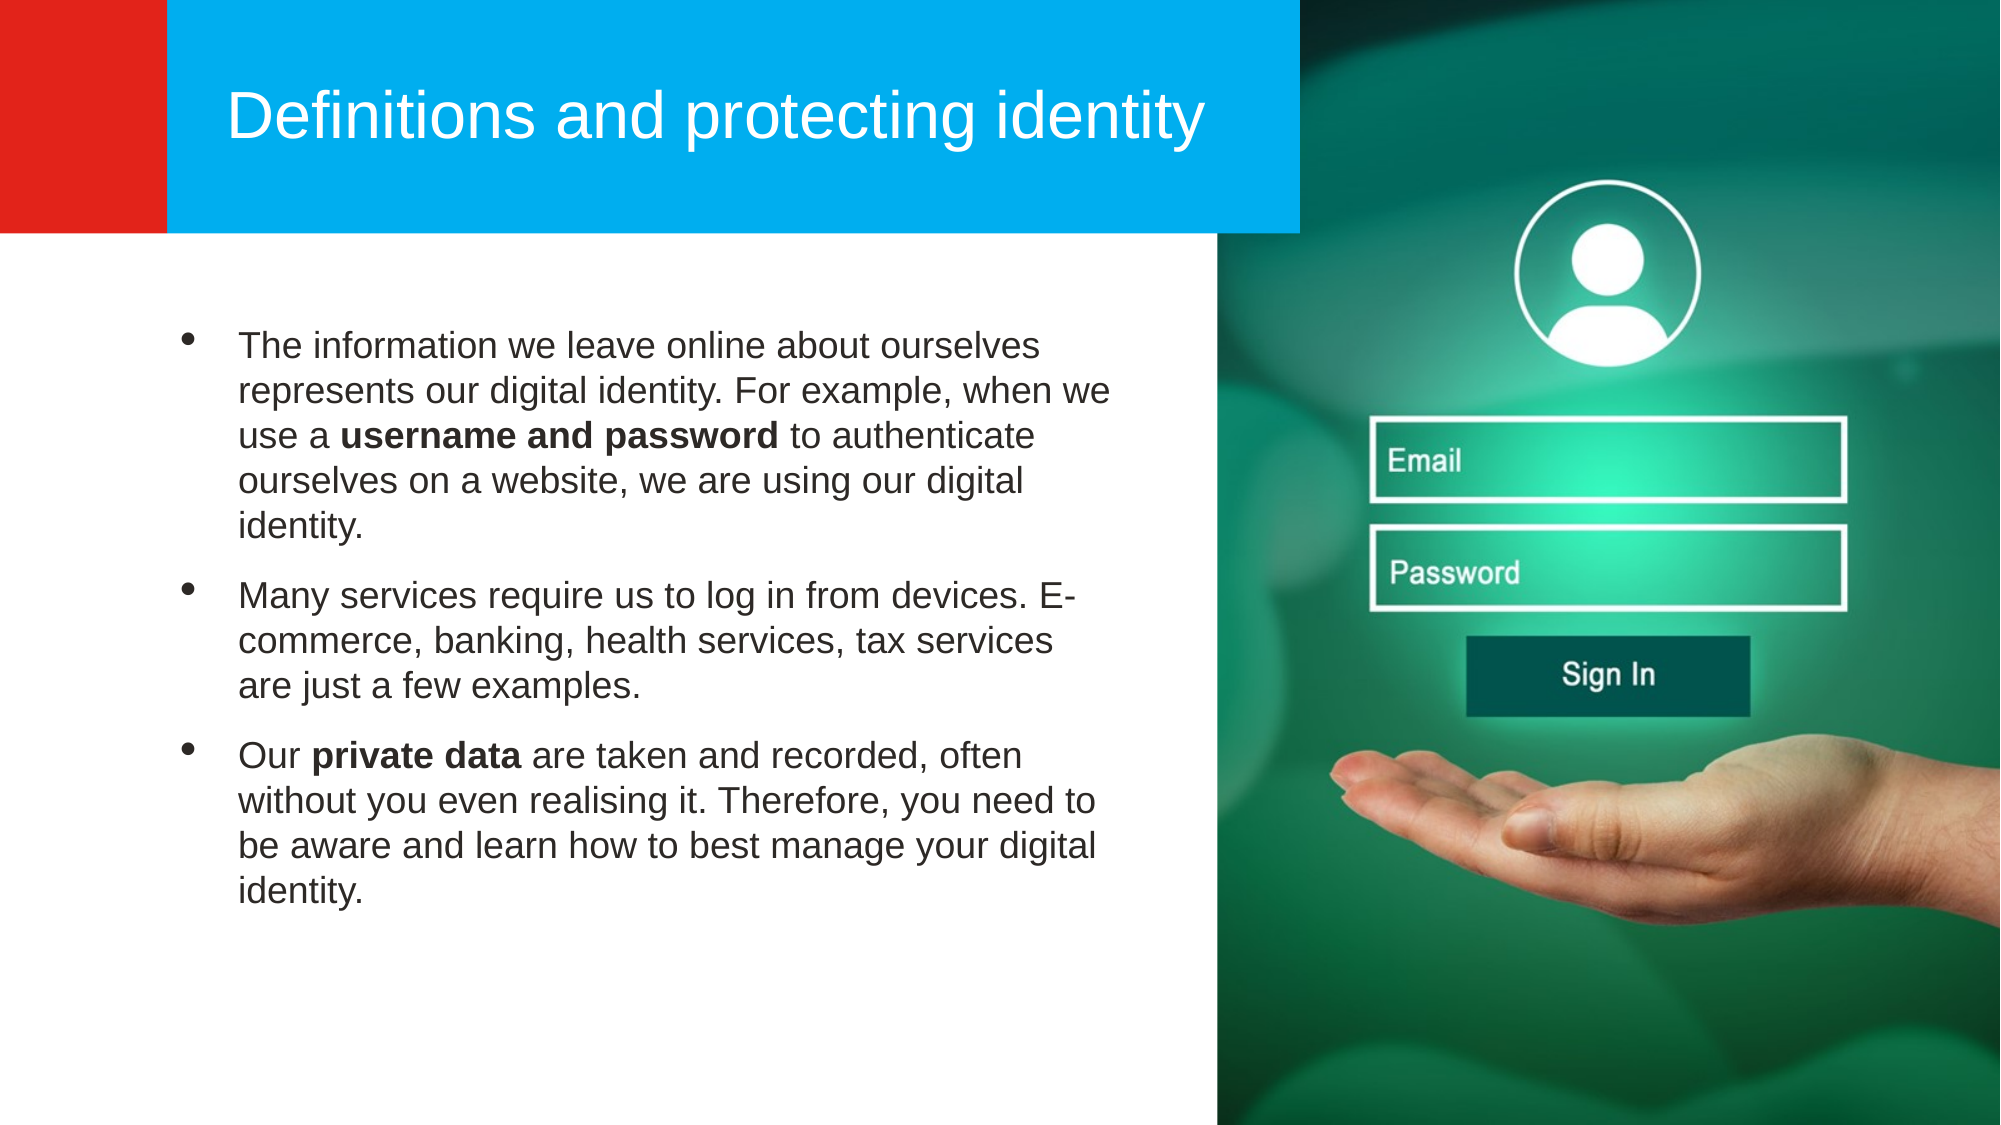

Definitions and protecting identity

The information we leave online about ourselves represents our digital identity. For example, when we use a username and password to authenticate ourselves on a website, we are using our digital identity.
Many services require us to log in from devices. E-commerce, banking, health services, tax services are just a few examples.
Our private data are taken and recorded, often without you even realising it. Therefore, you need to be aware and learn how to best manage your digital identity.